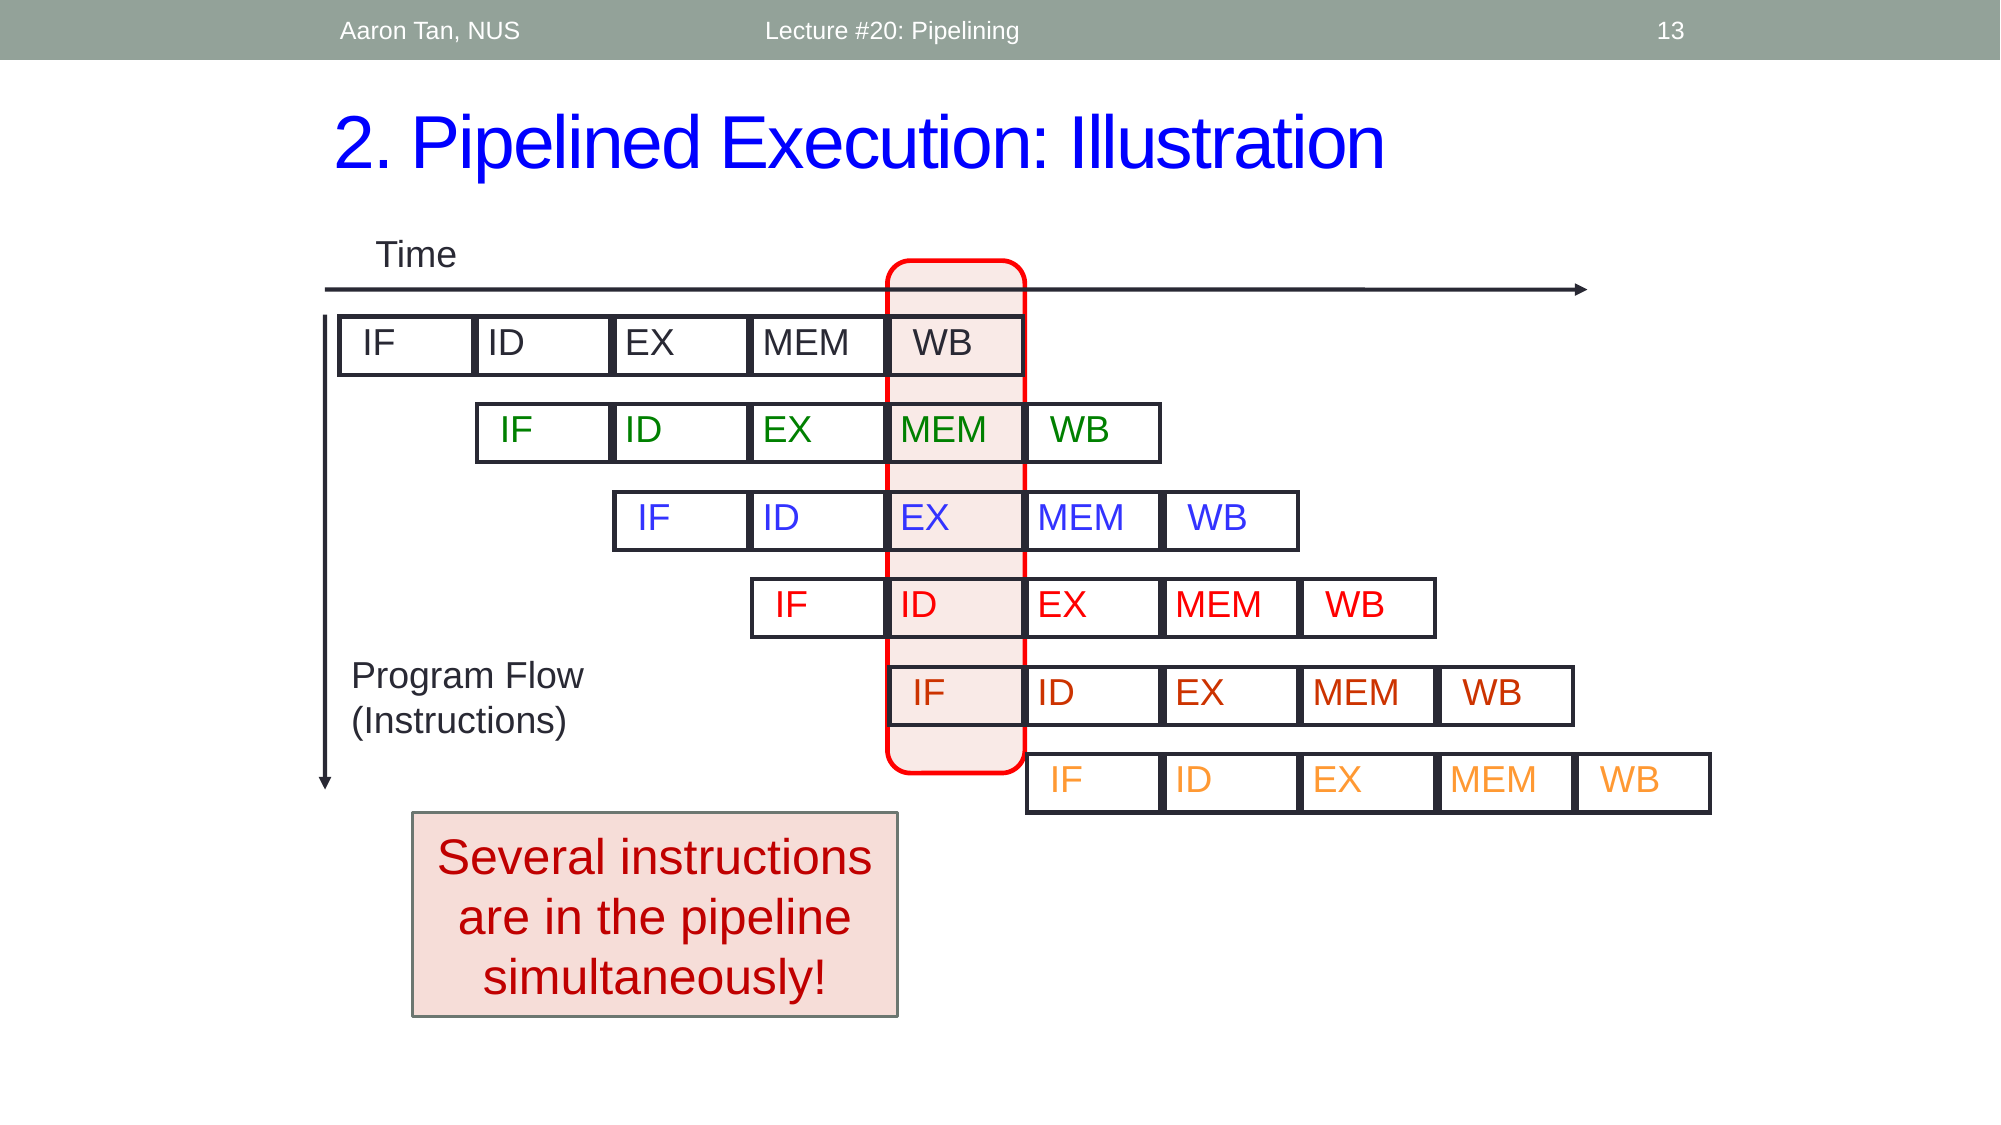

Aaron Tan, NUS
Lecture #20: Pipelining
13
# 2. Pipelined Execution: Illustration
Time

Program Flow
(Instructions)

IF
ID
EX
MEM
WB

IF
ID
EX
MEM
WB

IF
ID
EX
MEM
WB

IF
ID
EX
MEM
WB

IF
ID
EX
MEM
WB

IF
ID
EX
MEM
WB

Several instructions are in the pipeline simultaneously!